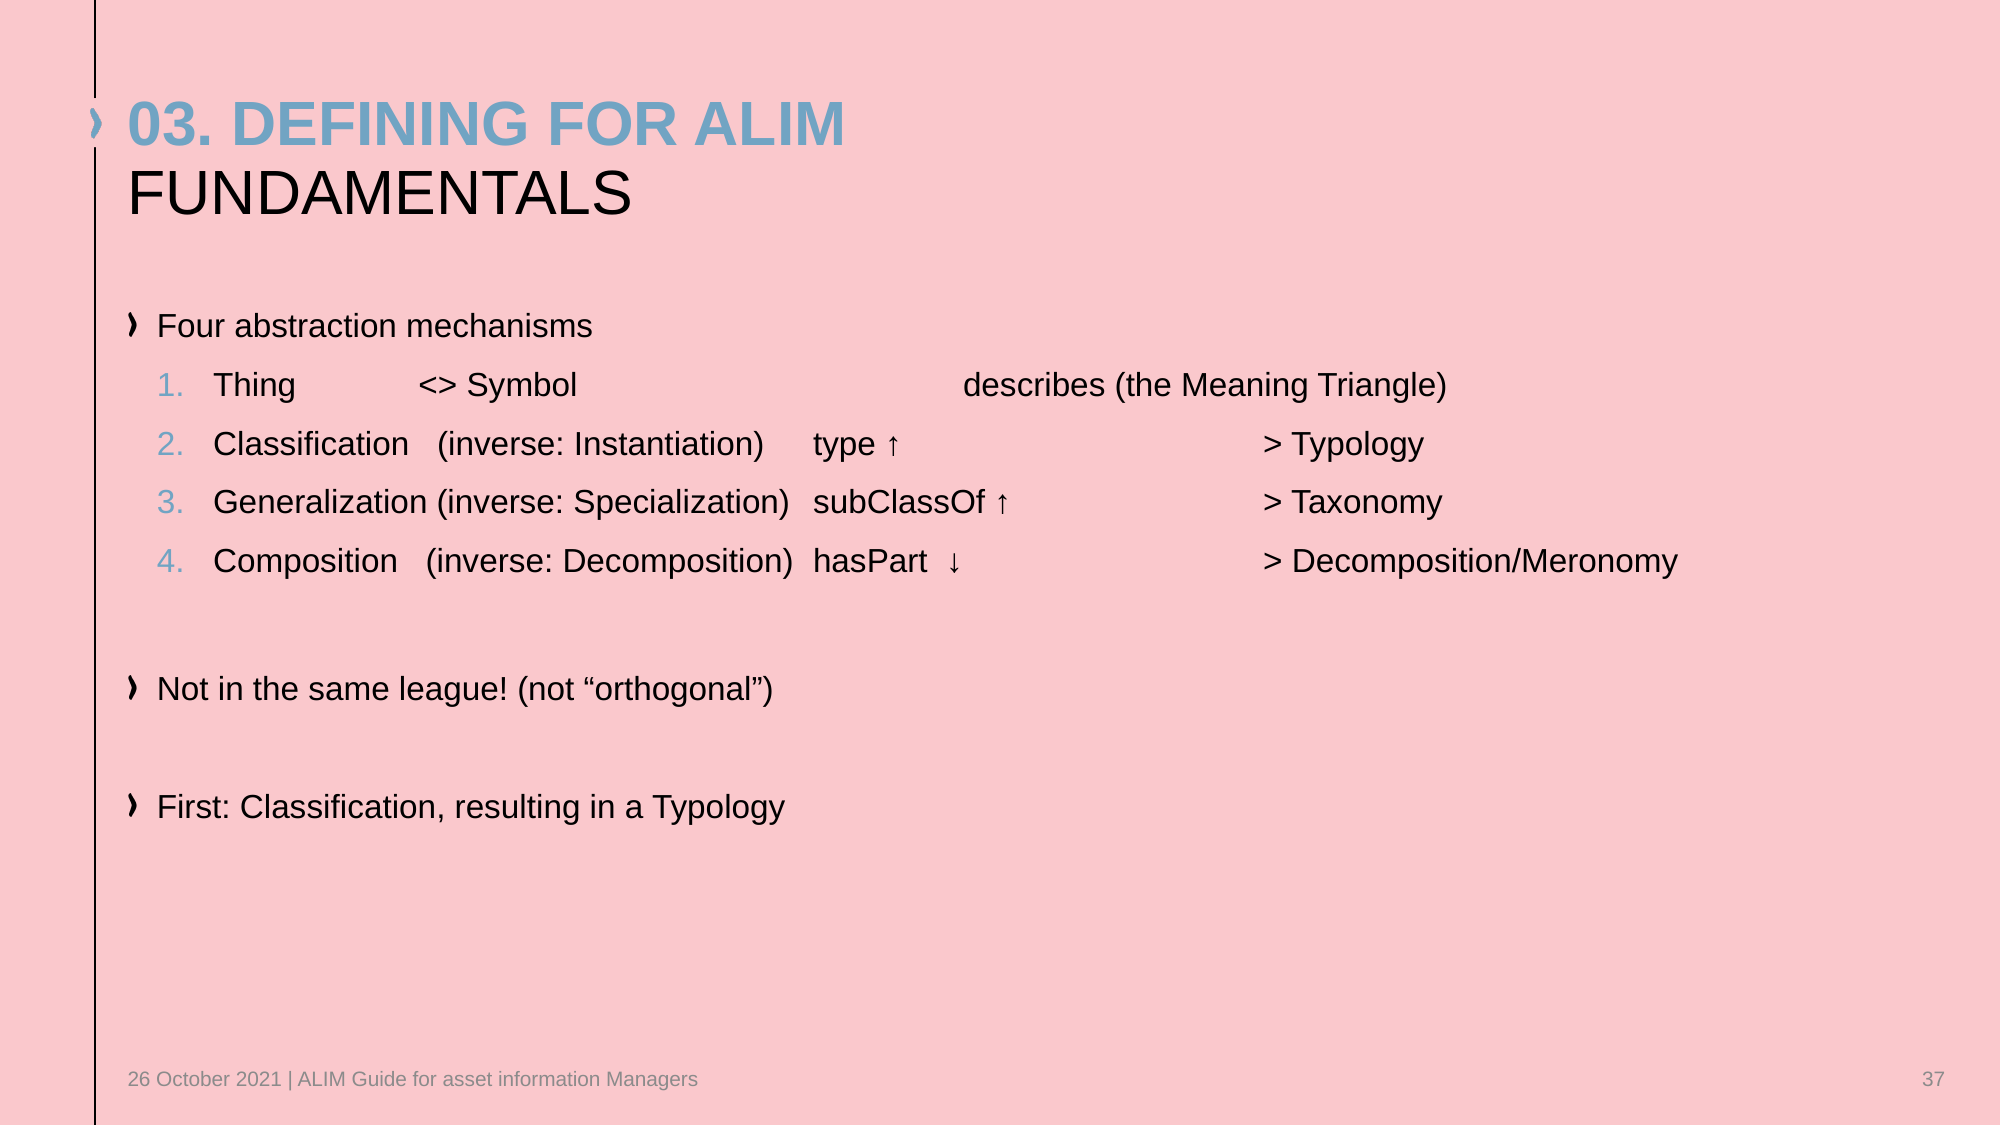

# 03. defining for ALIM
Fundamentals
Four abstraction mechanisms
Thing	      <> Symbol 			describes (the Meaning Triangle)
Classification   (inverse: Instantiation)	type ↑			> Typology
Generalization (inverse: Specialization)	subClassOf ↑		> Taxonomy
Composition   (inverse: Decomposition)	hasPart  ↓		> Decomposition/Meronomy

Not in the same league! (not “orthogonal”)

First: Classification, resulting in a Typology

26 October 2021 | ALIM Guide for asset information Managers

37